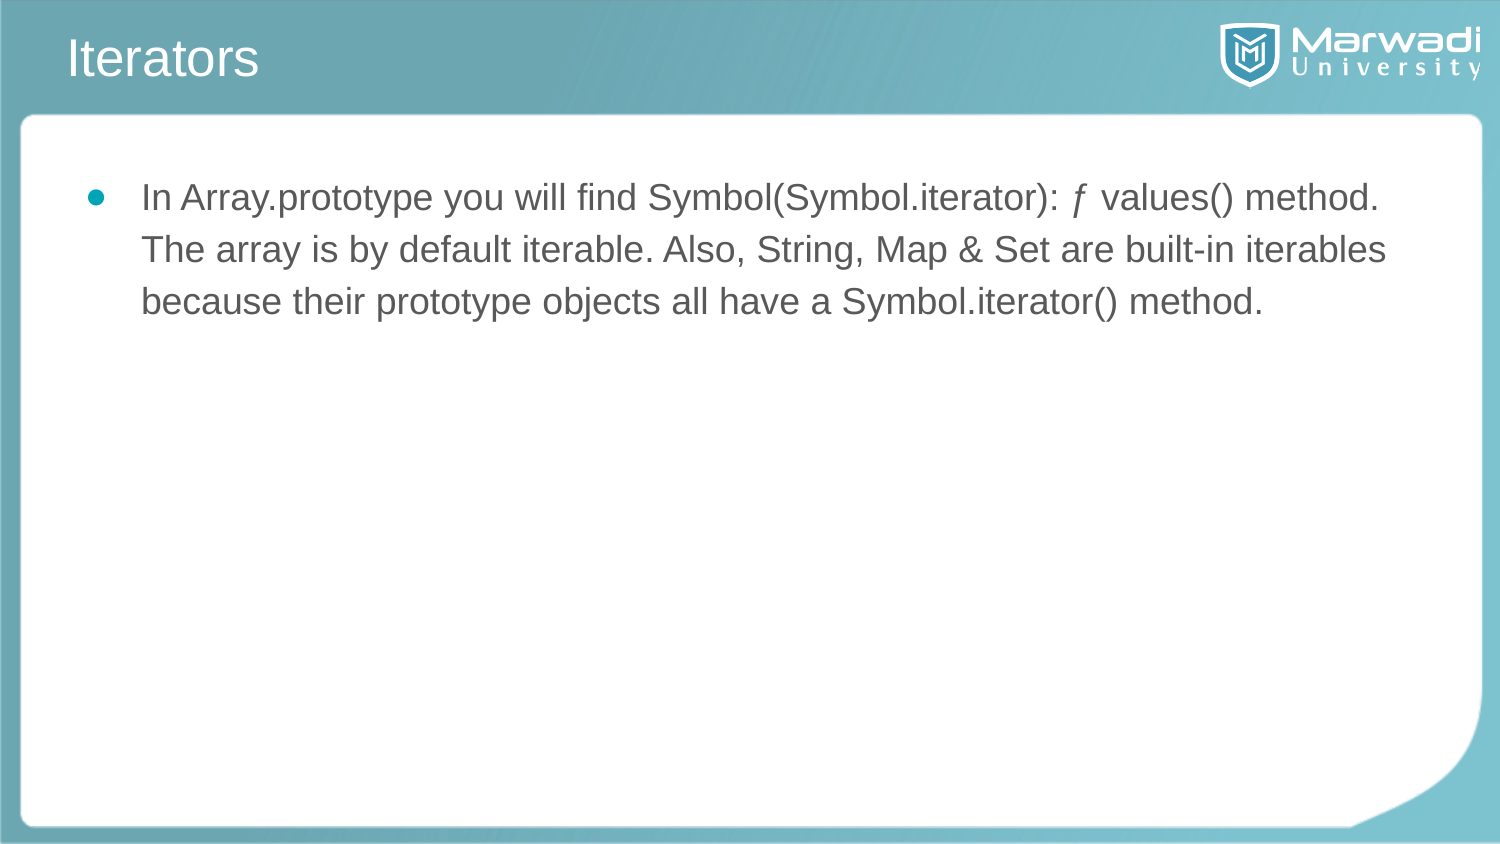

# Iterators
In Array.prototype you will find Symbol(Symbol.iterator): ƒ values() method. The array is by default iterable. Also, String, Map & Set are built-in iterables because their prototype objects all have a Symbol.iterator() method.